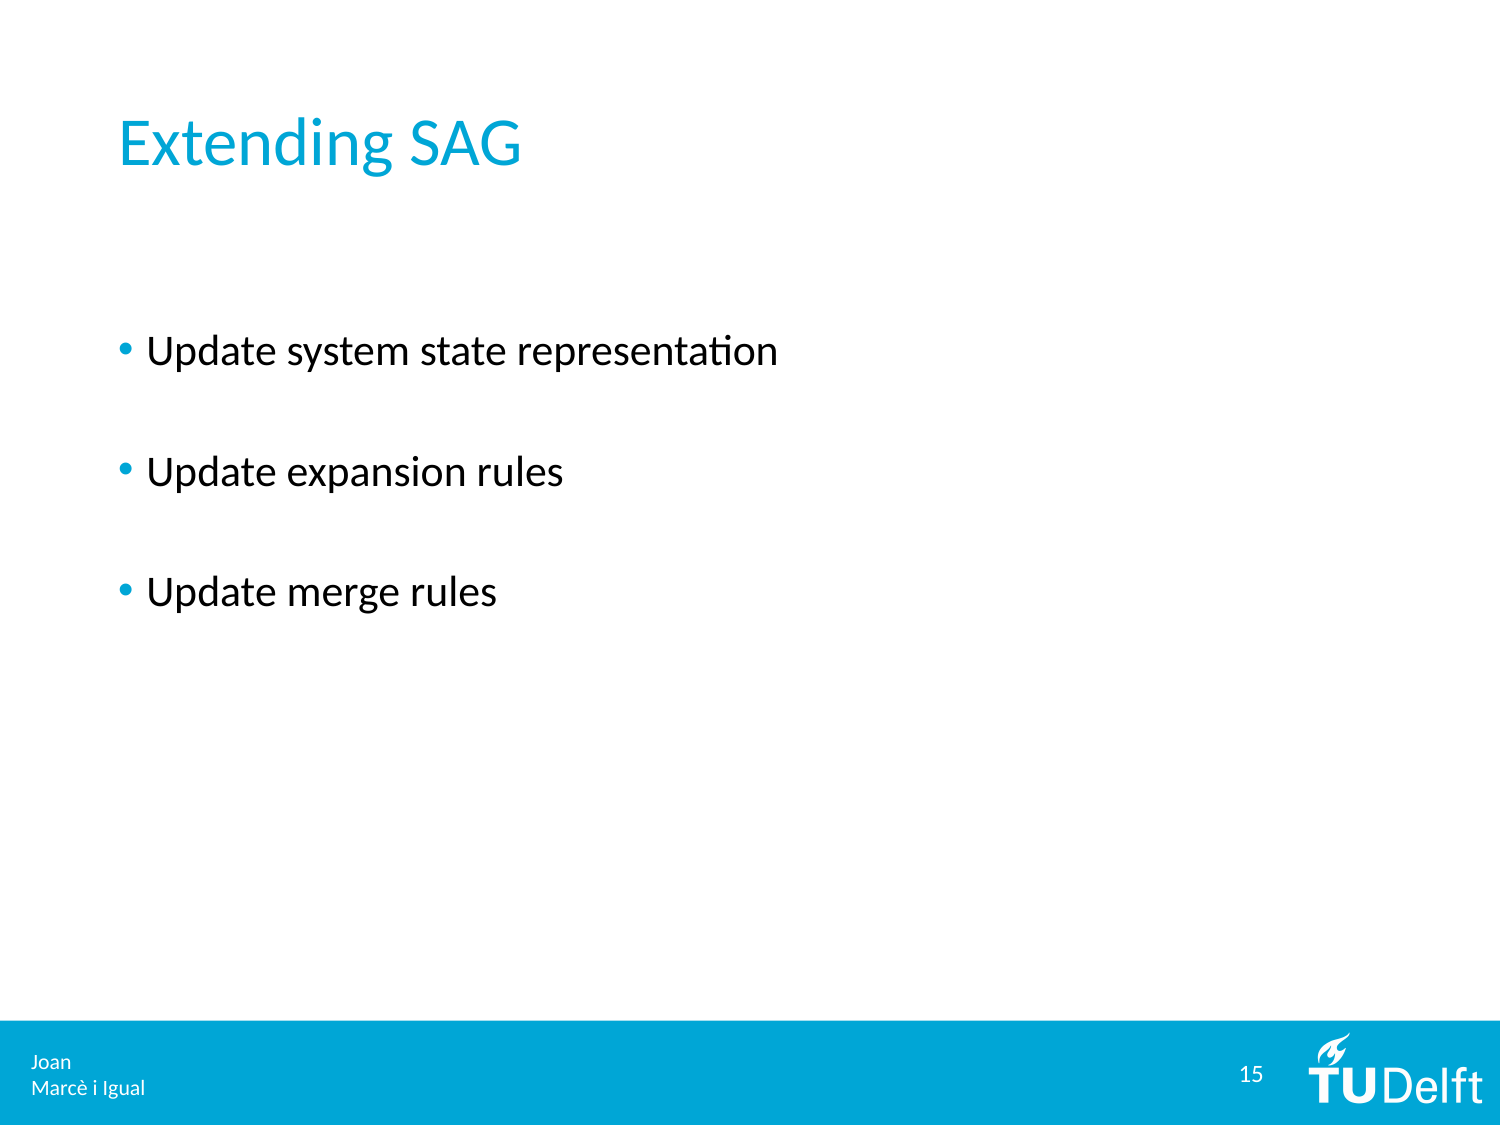

# Extending SAG
Update system state representation
Update expansion rules
Update merge rules
15